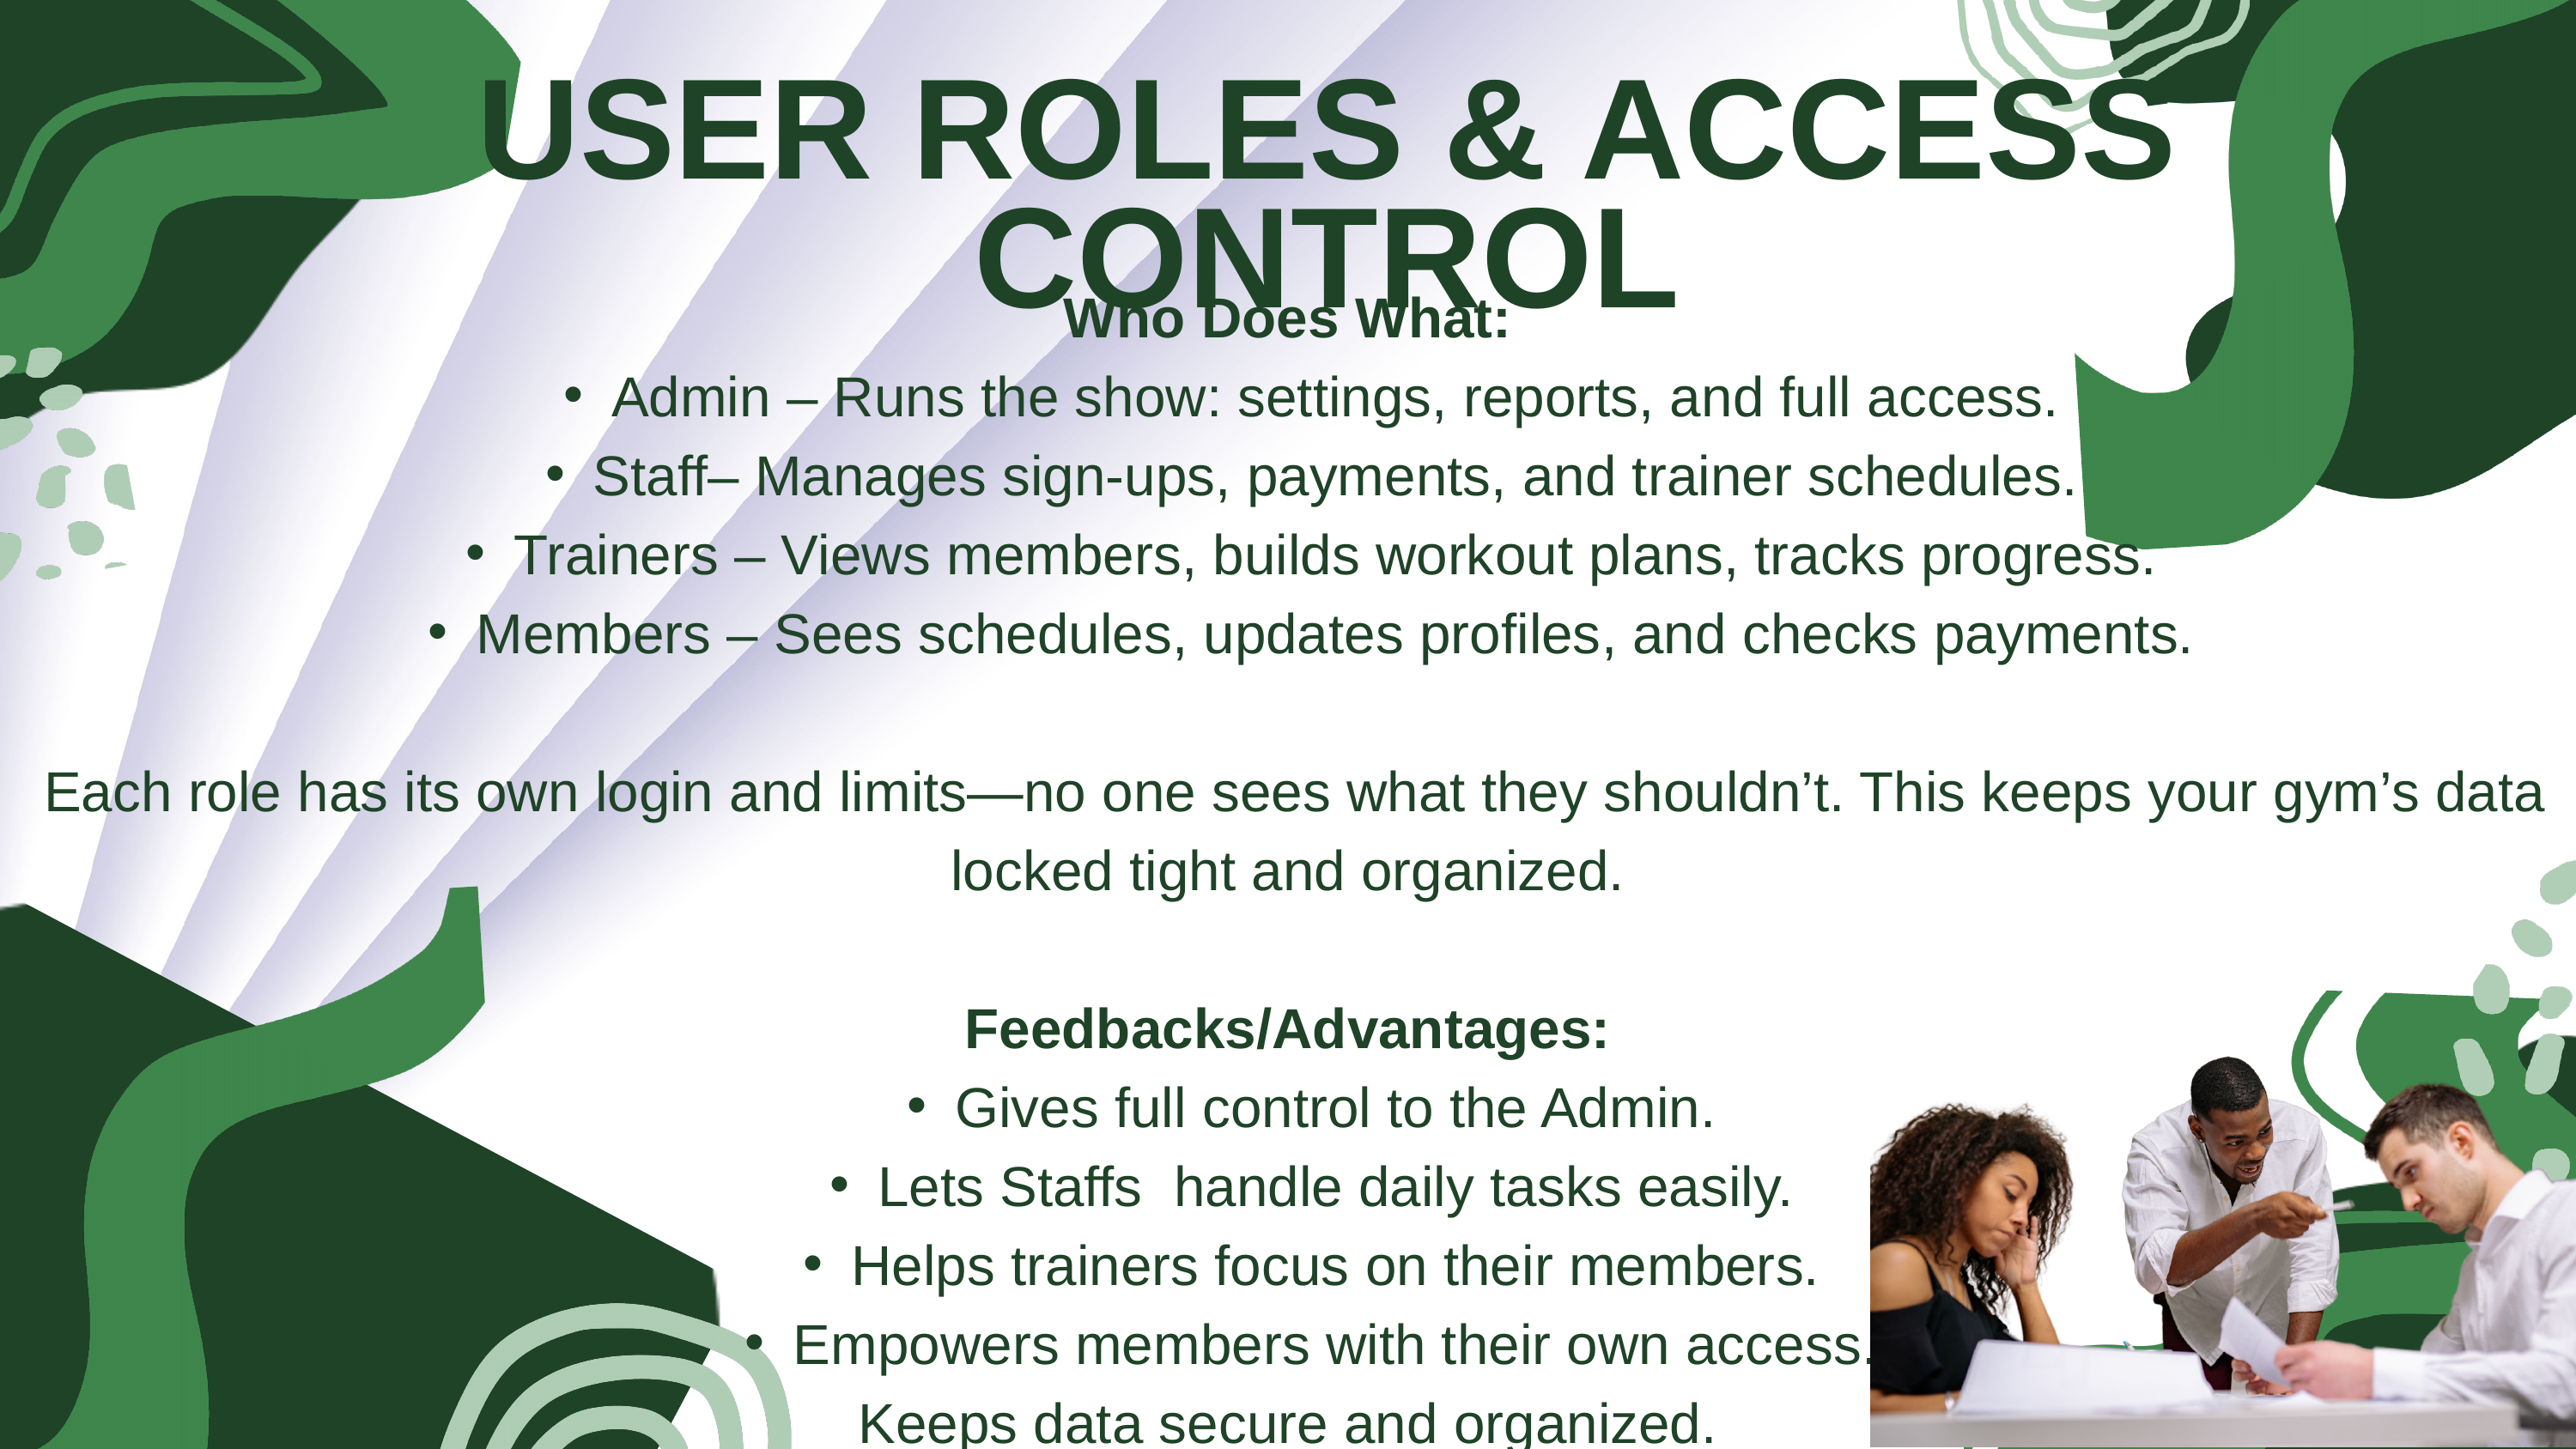

USER ROLES & ACCESS CONTROL
Who Does What:
Admin – Runs the show: settings, reports, and full access.
Staff– Manages sign-ups, payments, and trainer schedules.
Trainers – Views members, builds workout plans, tracks progress.
Members – Sees schedules, updates profiles, and checks payments.

 Each role has its own login and limits—no one sees what they shouldn’t. This keeps your gym’s data locked tight and organized.

Feedbacks/Advantages:
Gives full control to the Admin.
Lets Staffs  handle daily tasks easily.
Helps trainers focus on their members.
Empowers members with their own access.
Keeps data secure and organized.